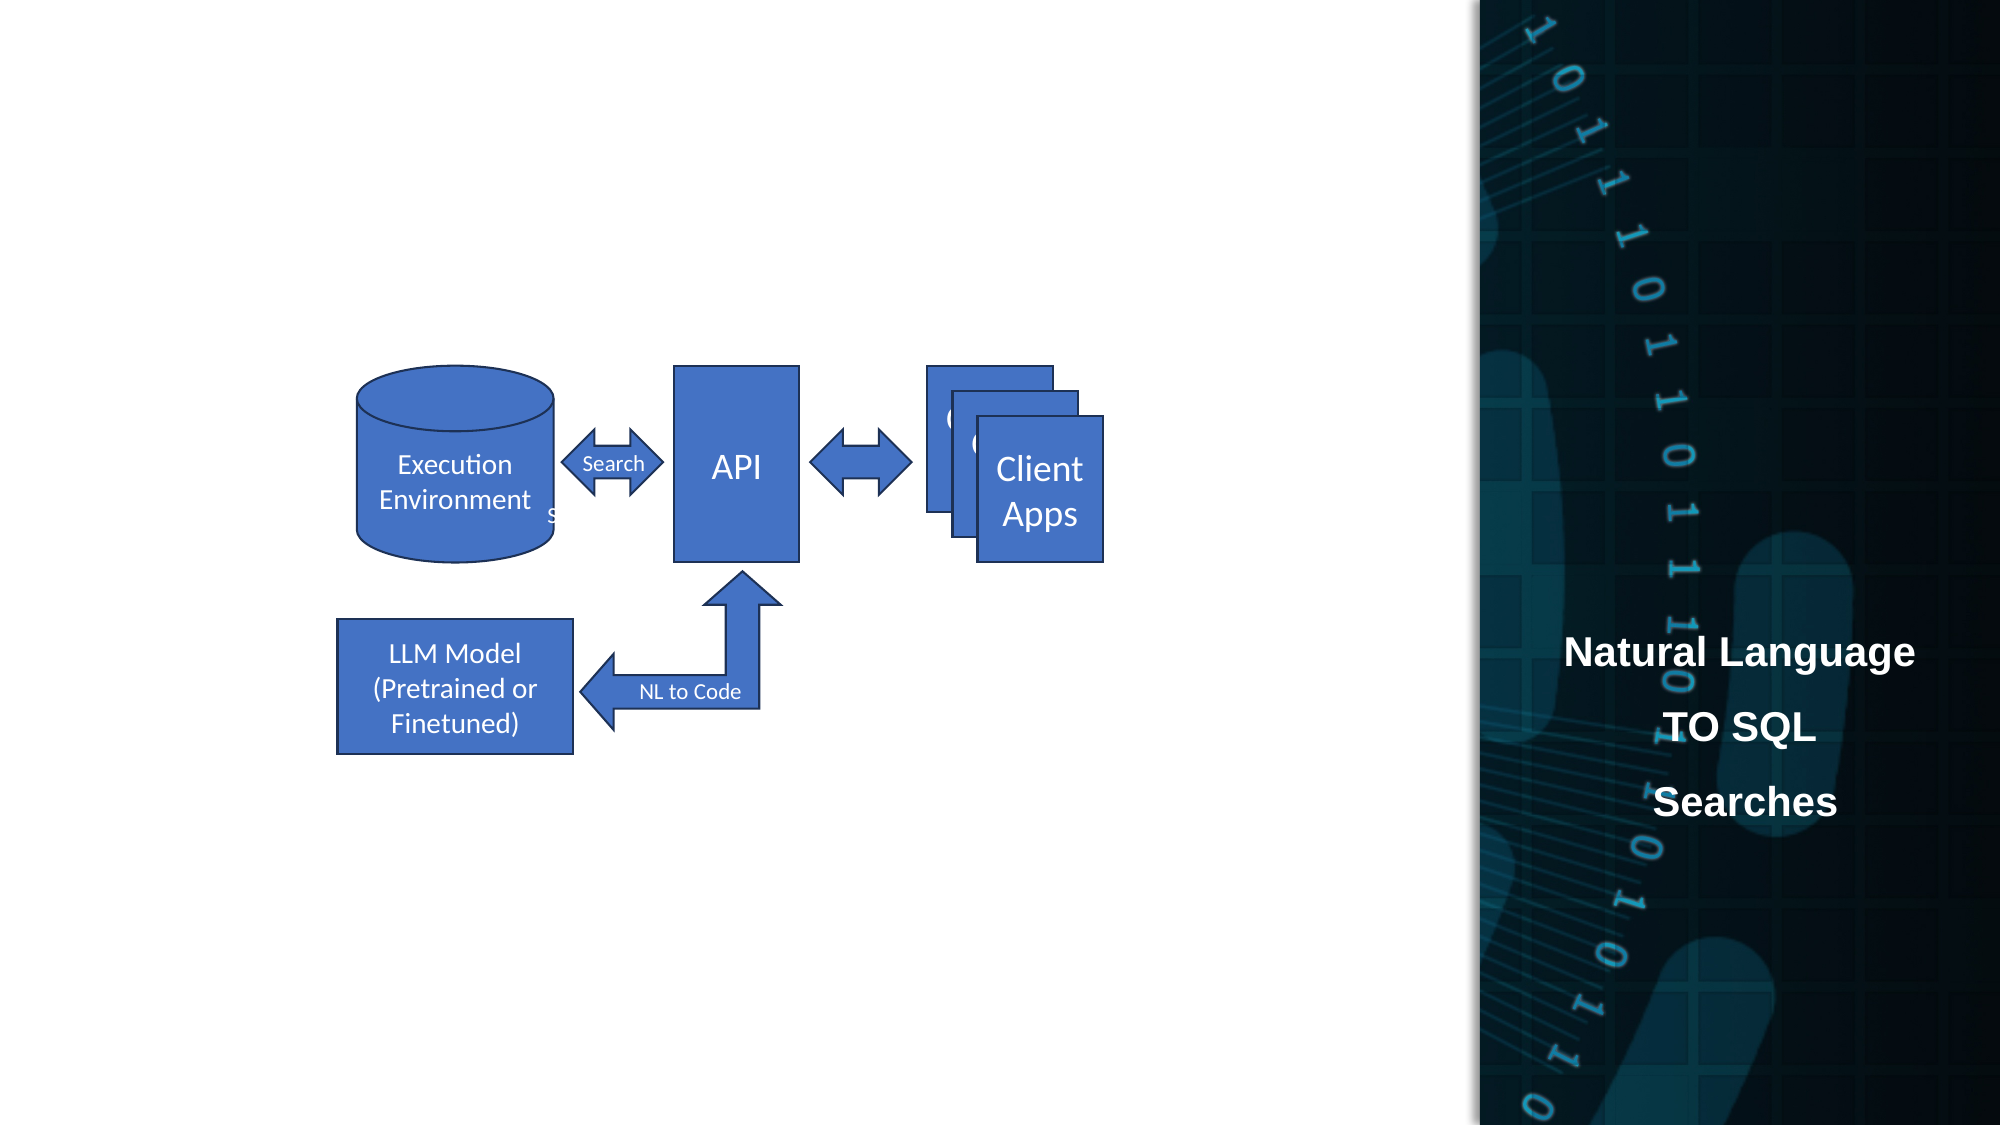

Natural Language
TO SQL
 Searches
Execution
Environment
API
Client
Apps
Client
Apps
Client
Apps

Search
Store

LLM Model
(Pretrained or Finetuned)
NL to SQL
NL to Code